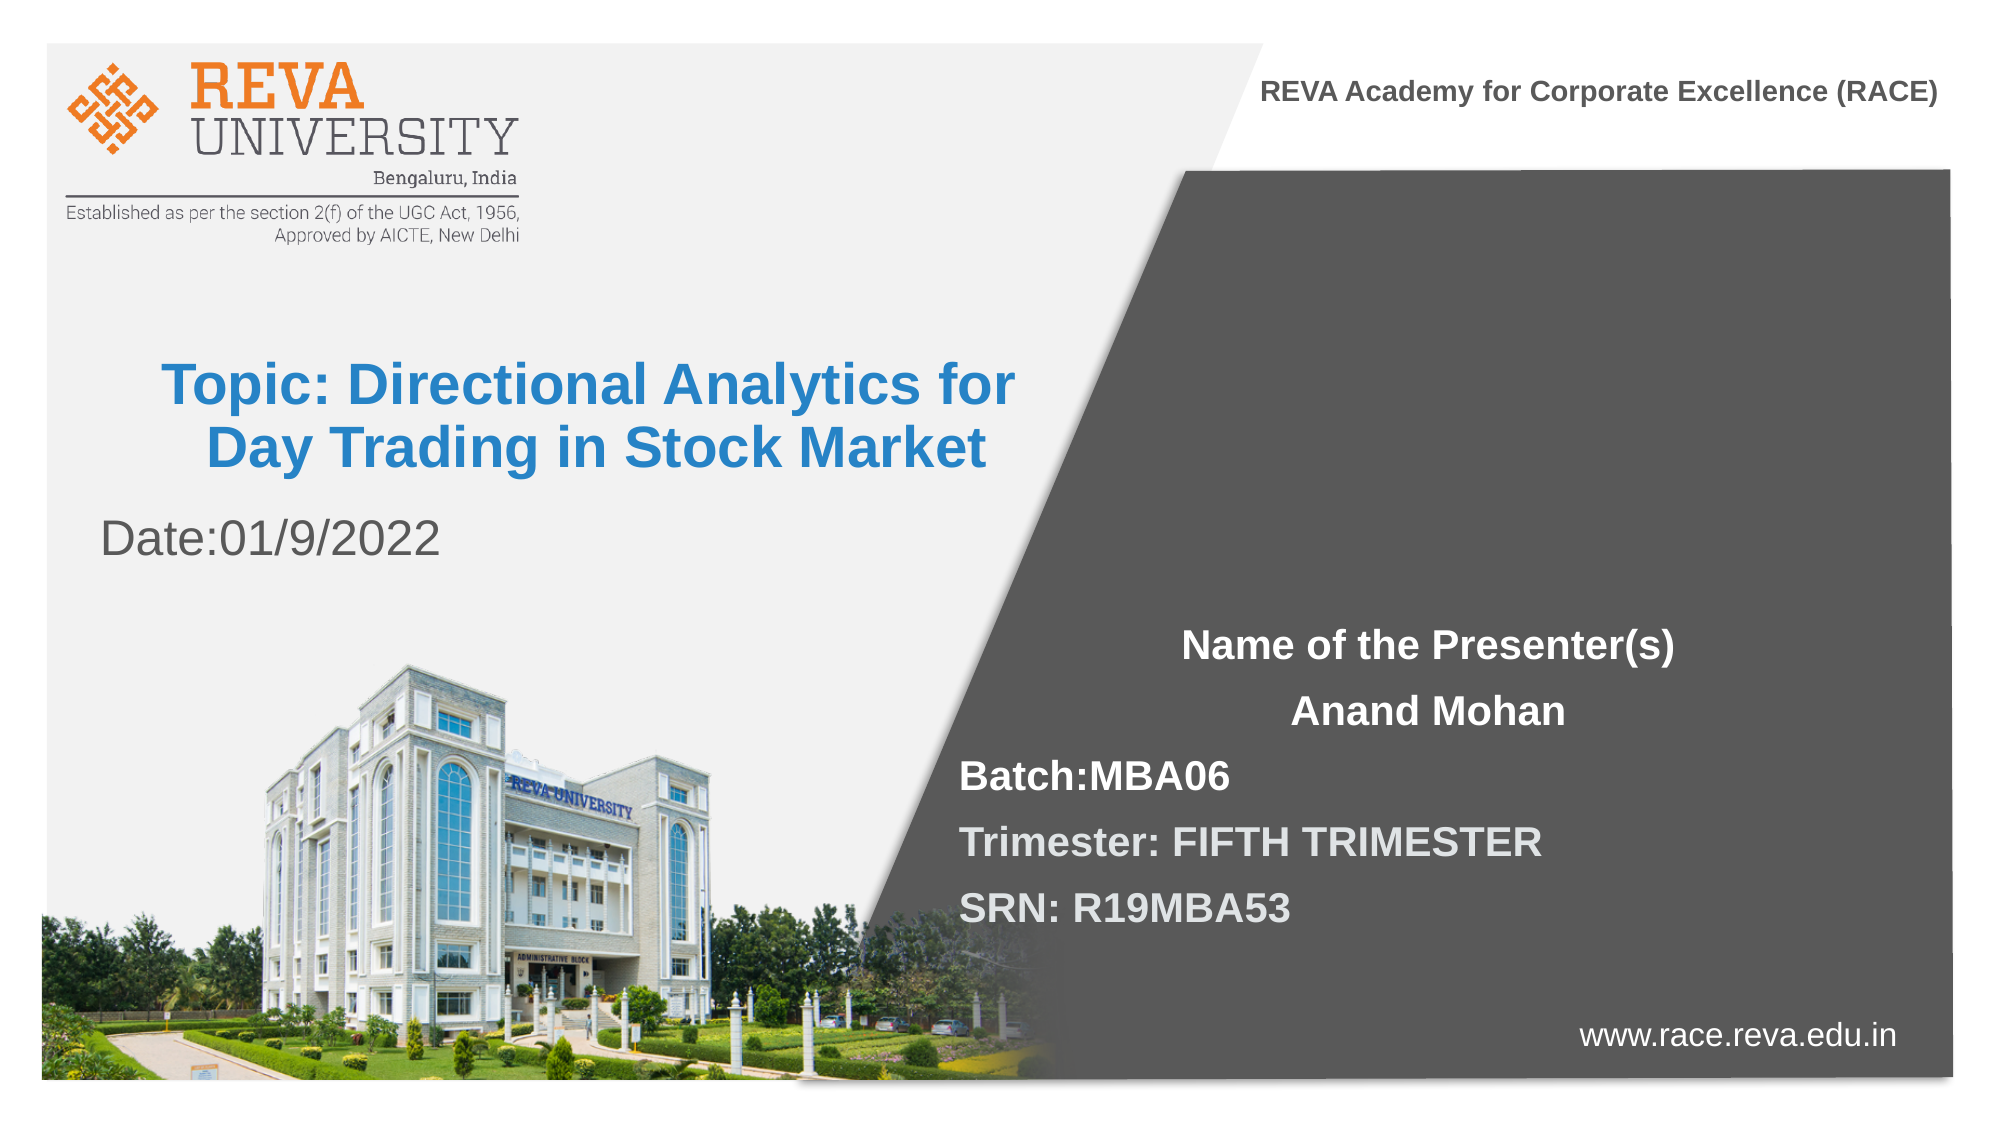

REVA Academy for Corporate Excellence (RACE)
# Topic: Directional Analytics for Day Trading in Stock Market
Date:01/9/2022
Name of the Presenter(s)
Anand Mohan
Batch:MBA06
Trimester: FIFTH TRIMESTER
SRN: R19MBA53

www.race.reva.edu.in